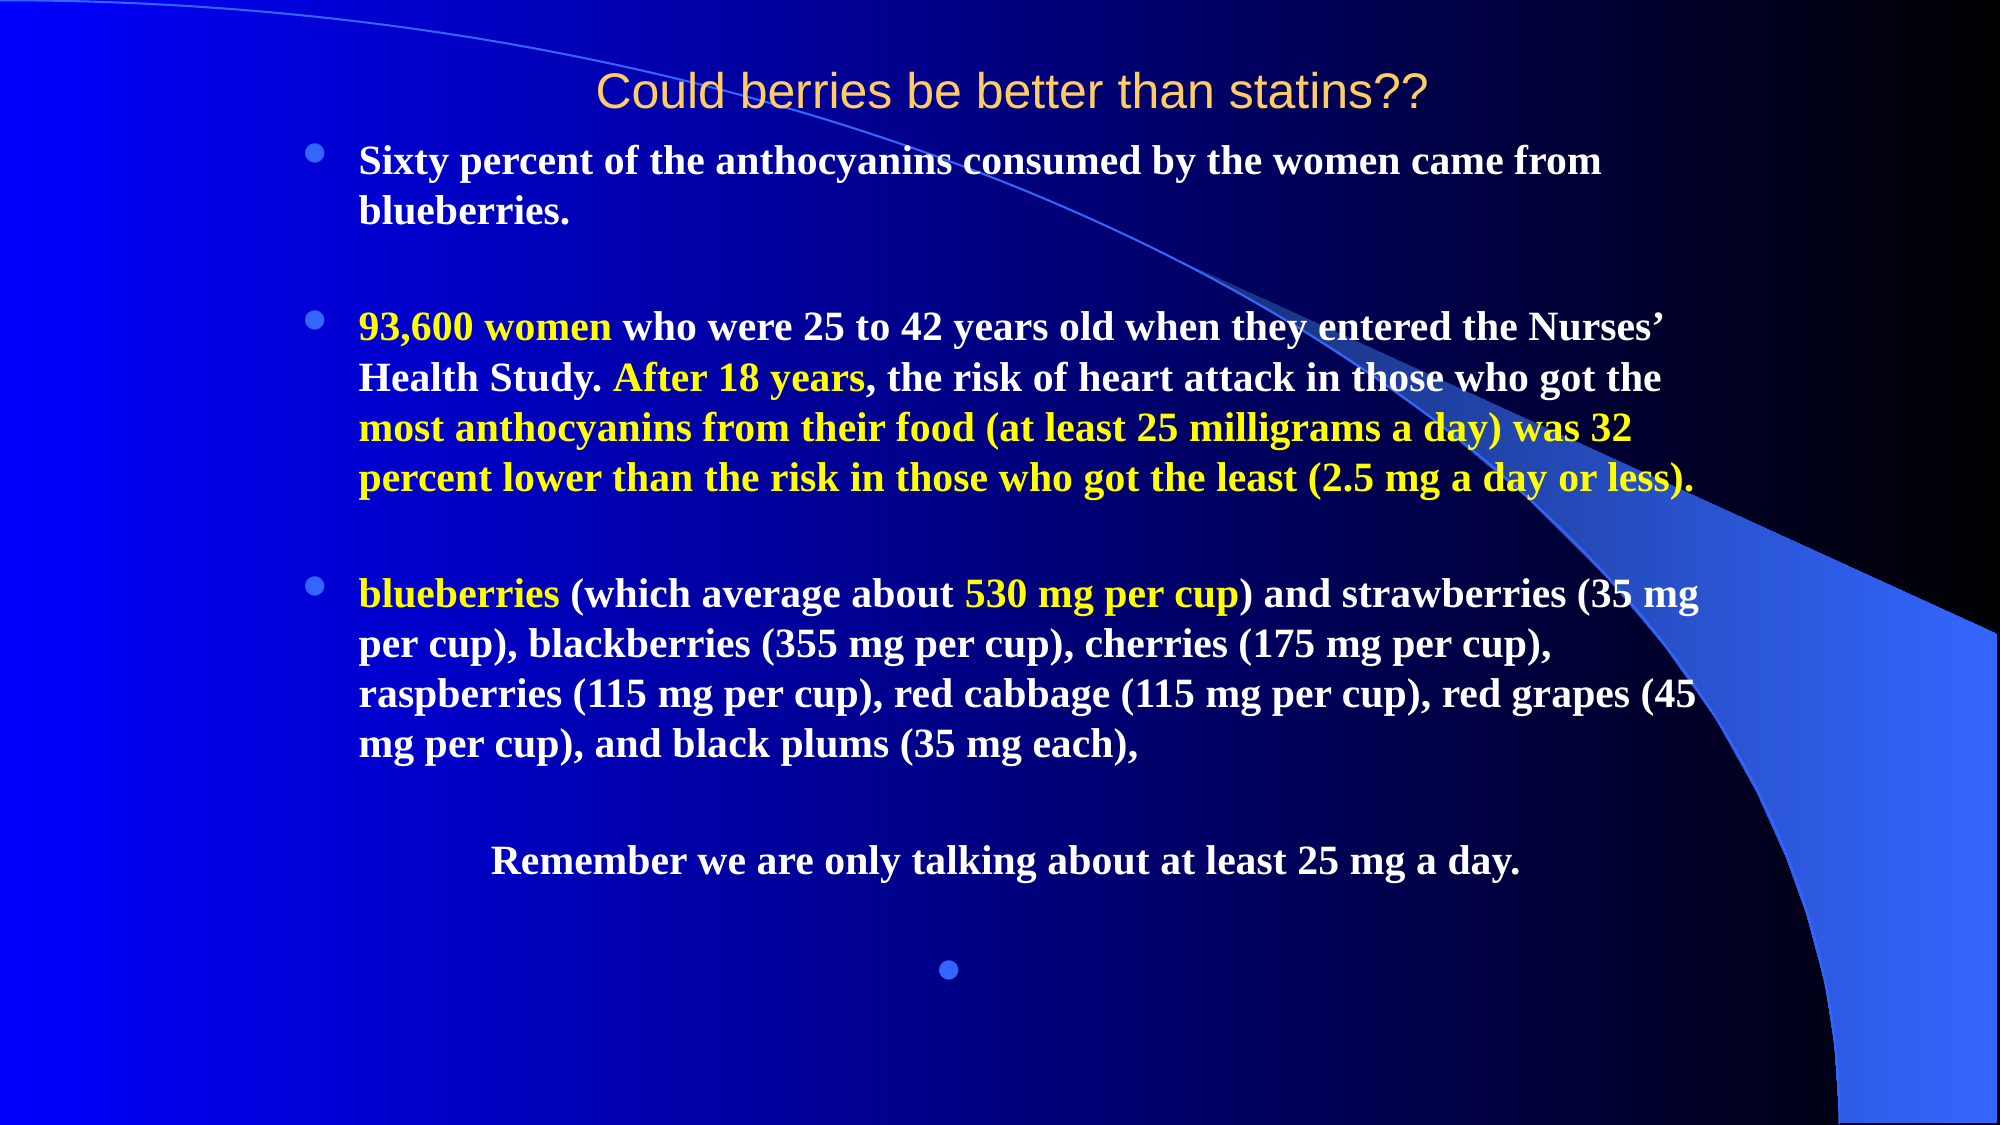

# Could berries be better than statins??
Sixty percent of the anthocyanins consumed by the women came from blueberries.

93,600 women who were 25 to 42 years old when they entered the Nurses’ Health Study. After 18 years, the risk of heart attack in those who got the most anthocyanins from their food (at least 25 milligrams a day) was 32 percent lower than the risk in those who got the least (2.5 mg a day or less).

blueberries (which average about 530 mg per cup) and strawberries (35 mg per cup), blackberries (355 mg per cup), cherries (175 mg per cup), raspberries (115 mg per cup), red cabbage (115 mg per cup), red grapes (45 mg per cup), and black plums (35 mg each),

Remember we are only talking about at least 25 mg a day.